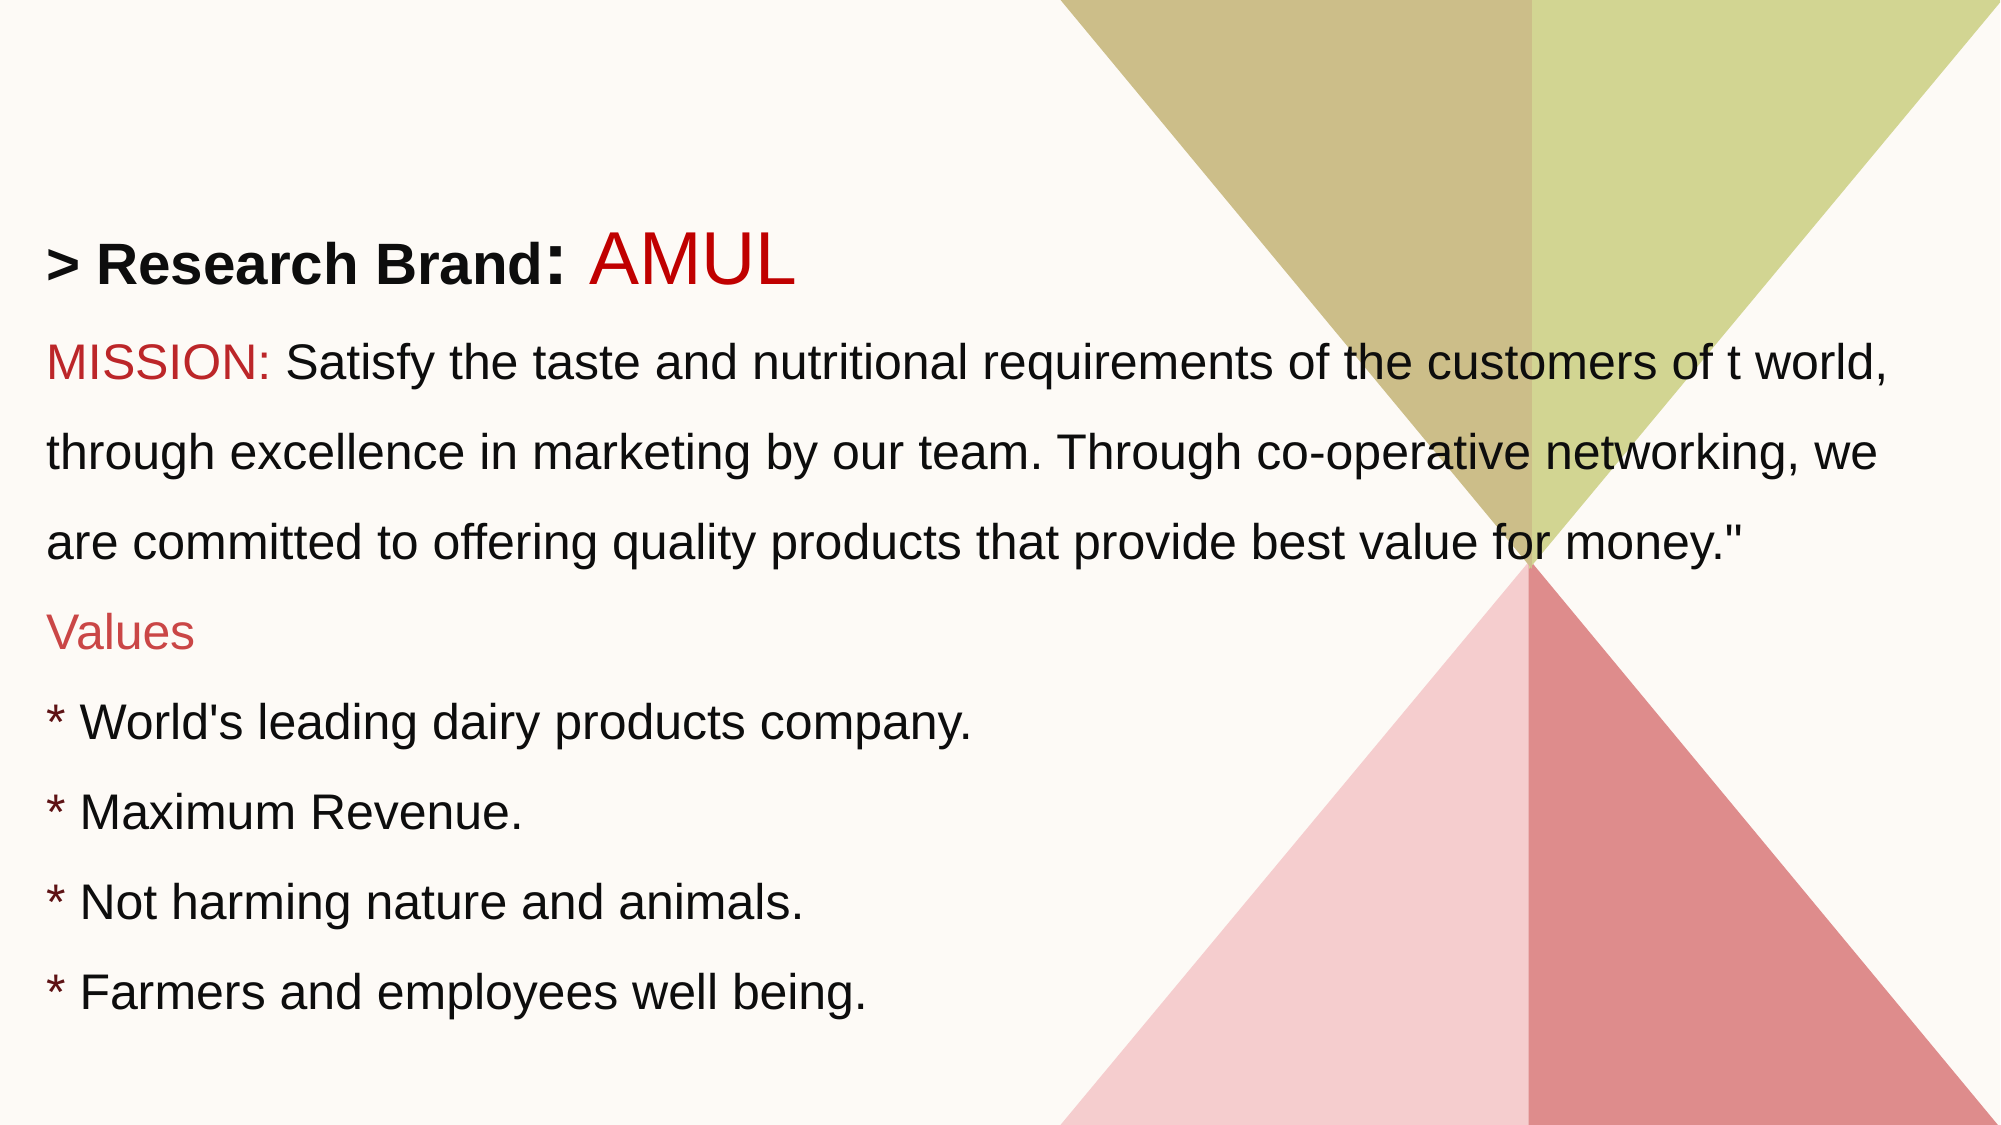

> ​Research Brand: AMUL
MISSION: Satisfy the taste and nutritional requirements of the customers of t world, through excellence in marketing by our team. Through co-operative networking, we are committed to offering quality products that provide best value for money."
Values
* World's leading dairy products company.
* Maximum Revenue.
* Not harming nature and animals.
* Farmers and employees well being.